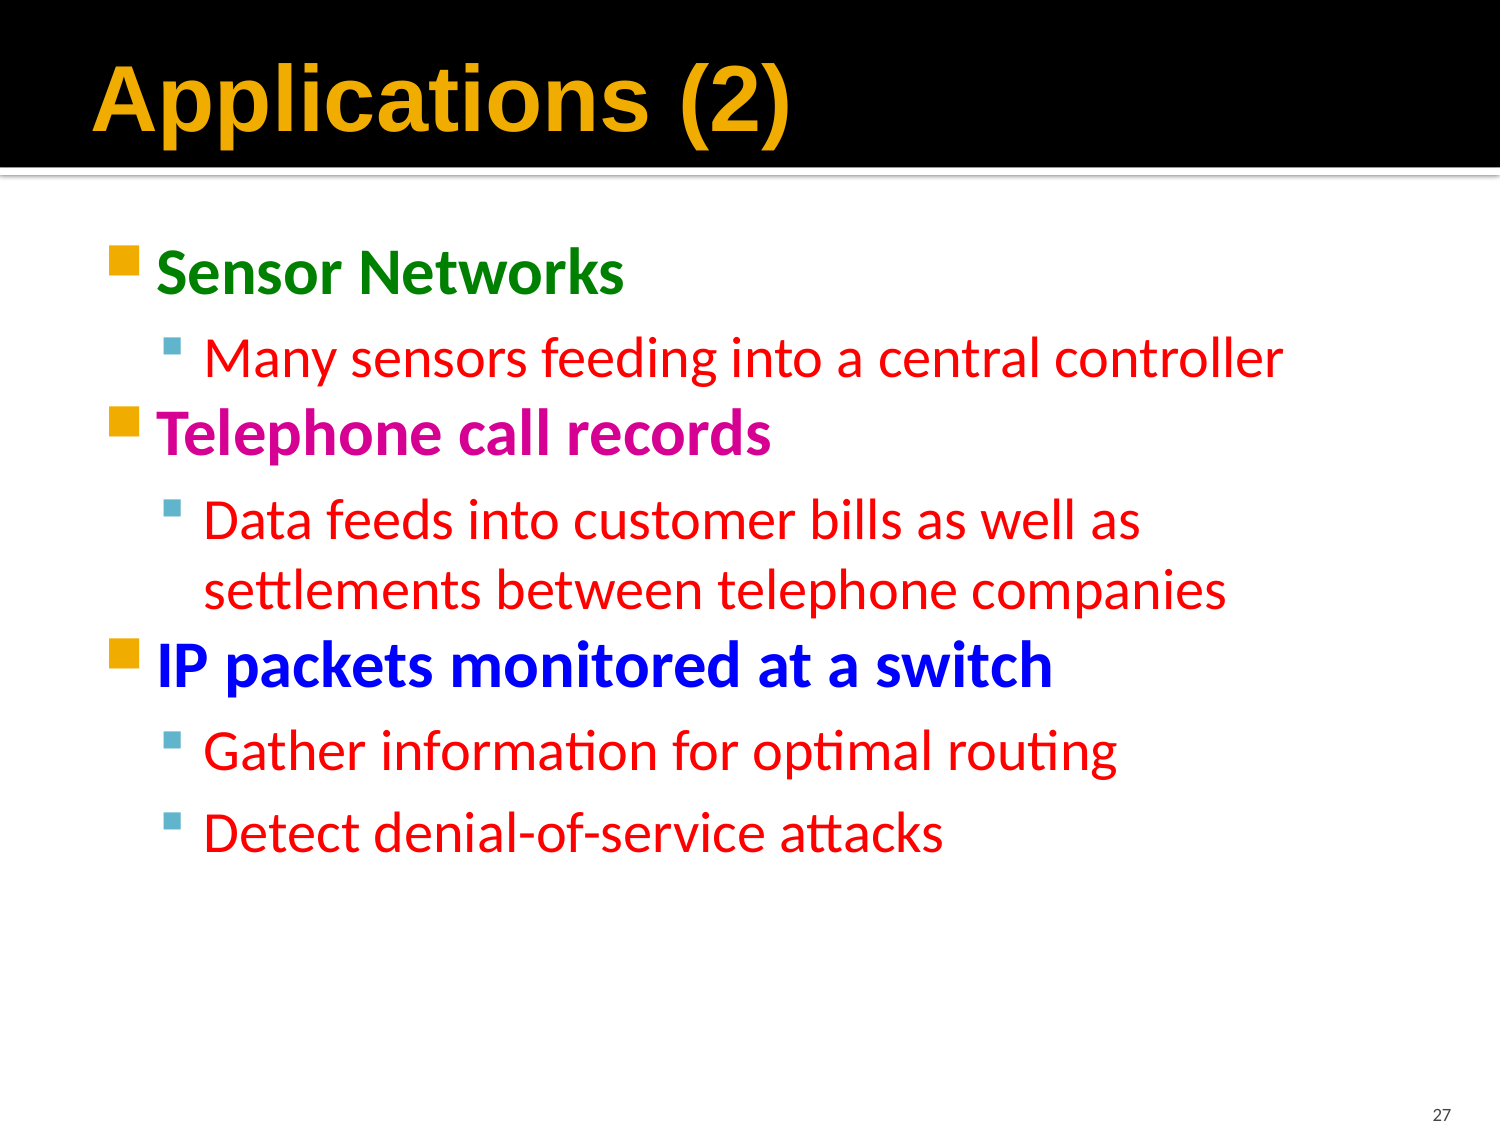

# Applications (2)
Sensor Networks
Many sensors feeding into a central controller
Telephone call records
Data feeds into customer bills as well as settlements between telephone companies
IP packets monitored at a switch
Gather information for optimal routing
Detect denial-of-service attacks

27